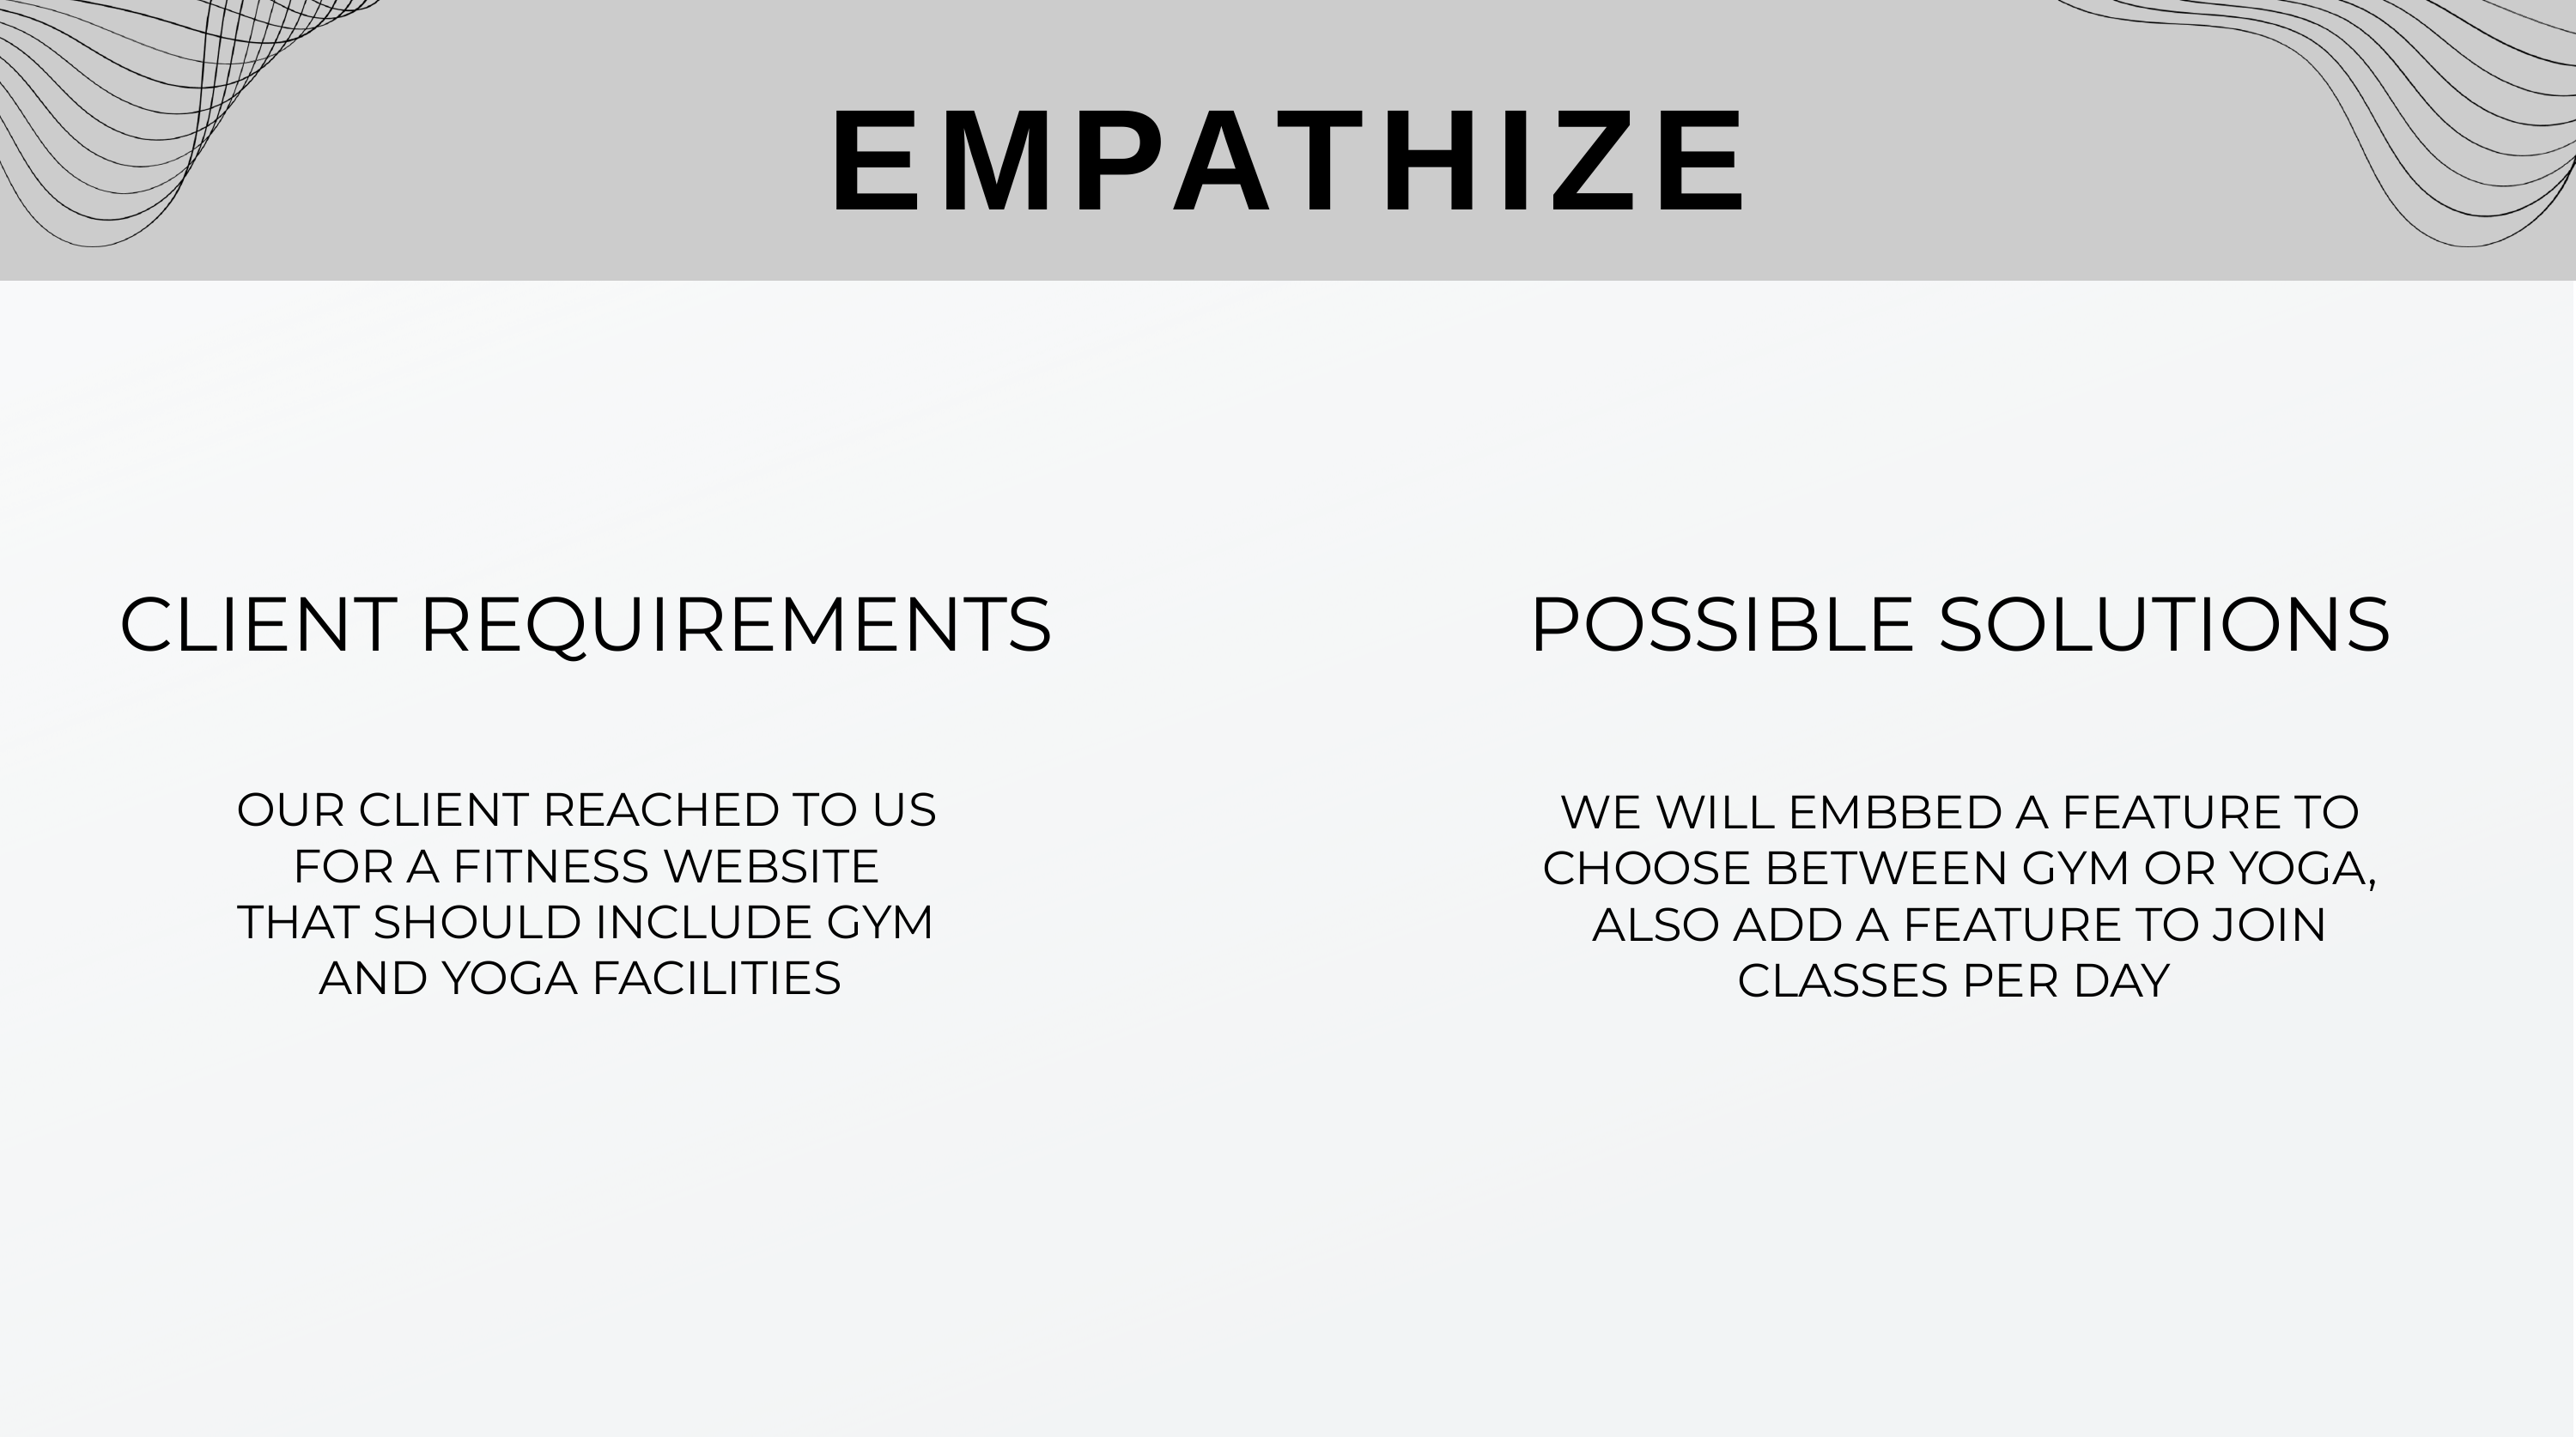

EMPATHIZE
CLIENT REQUIREMENTS
POSSIBLE SOLUTIONS
OUR CLIENT REACHED TO US FOR A FITNESS WEBSITE THAT SHOULD INCLUDE GYM AND YOGA FACILITIES
WE WILL EMBBED A FEATURE TO CHOOSE BETWEEN GYM OR YOGA, ALSO ADD A FEATURE TO JOIN CLASSES PER DAY